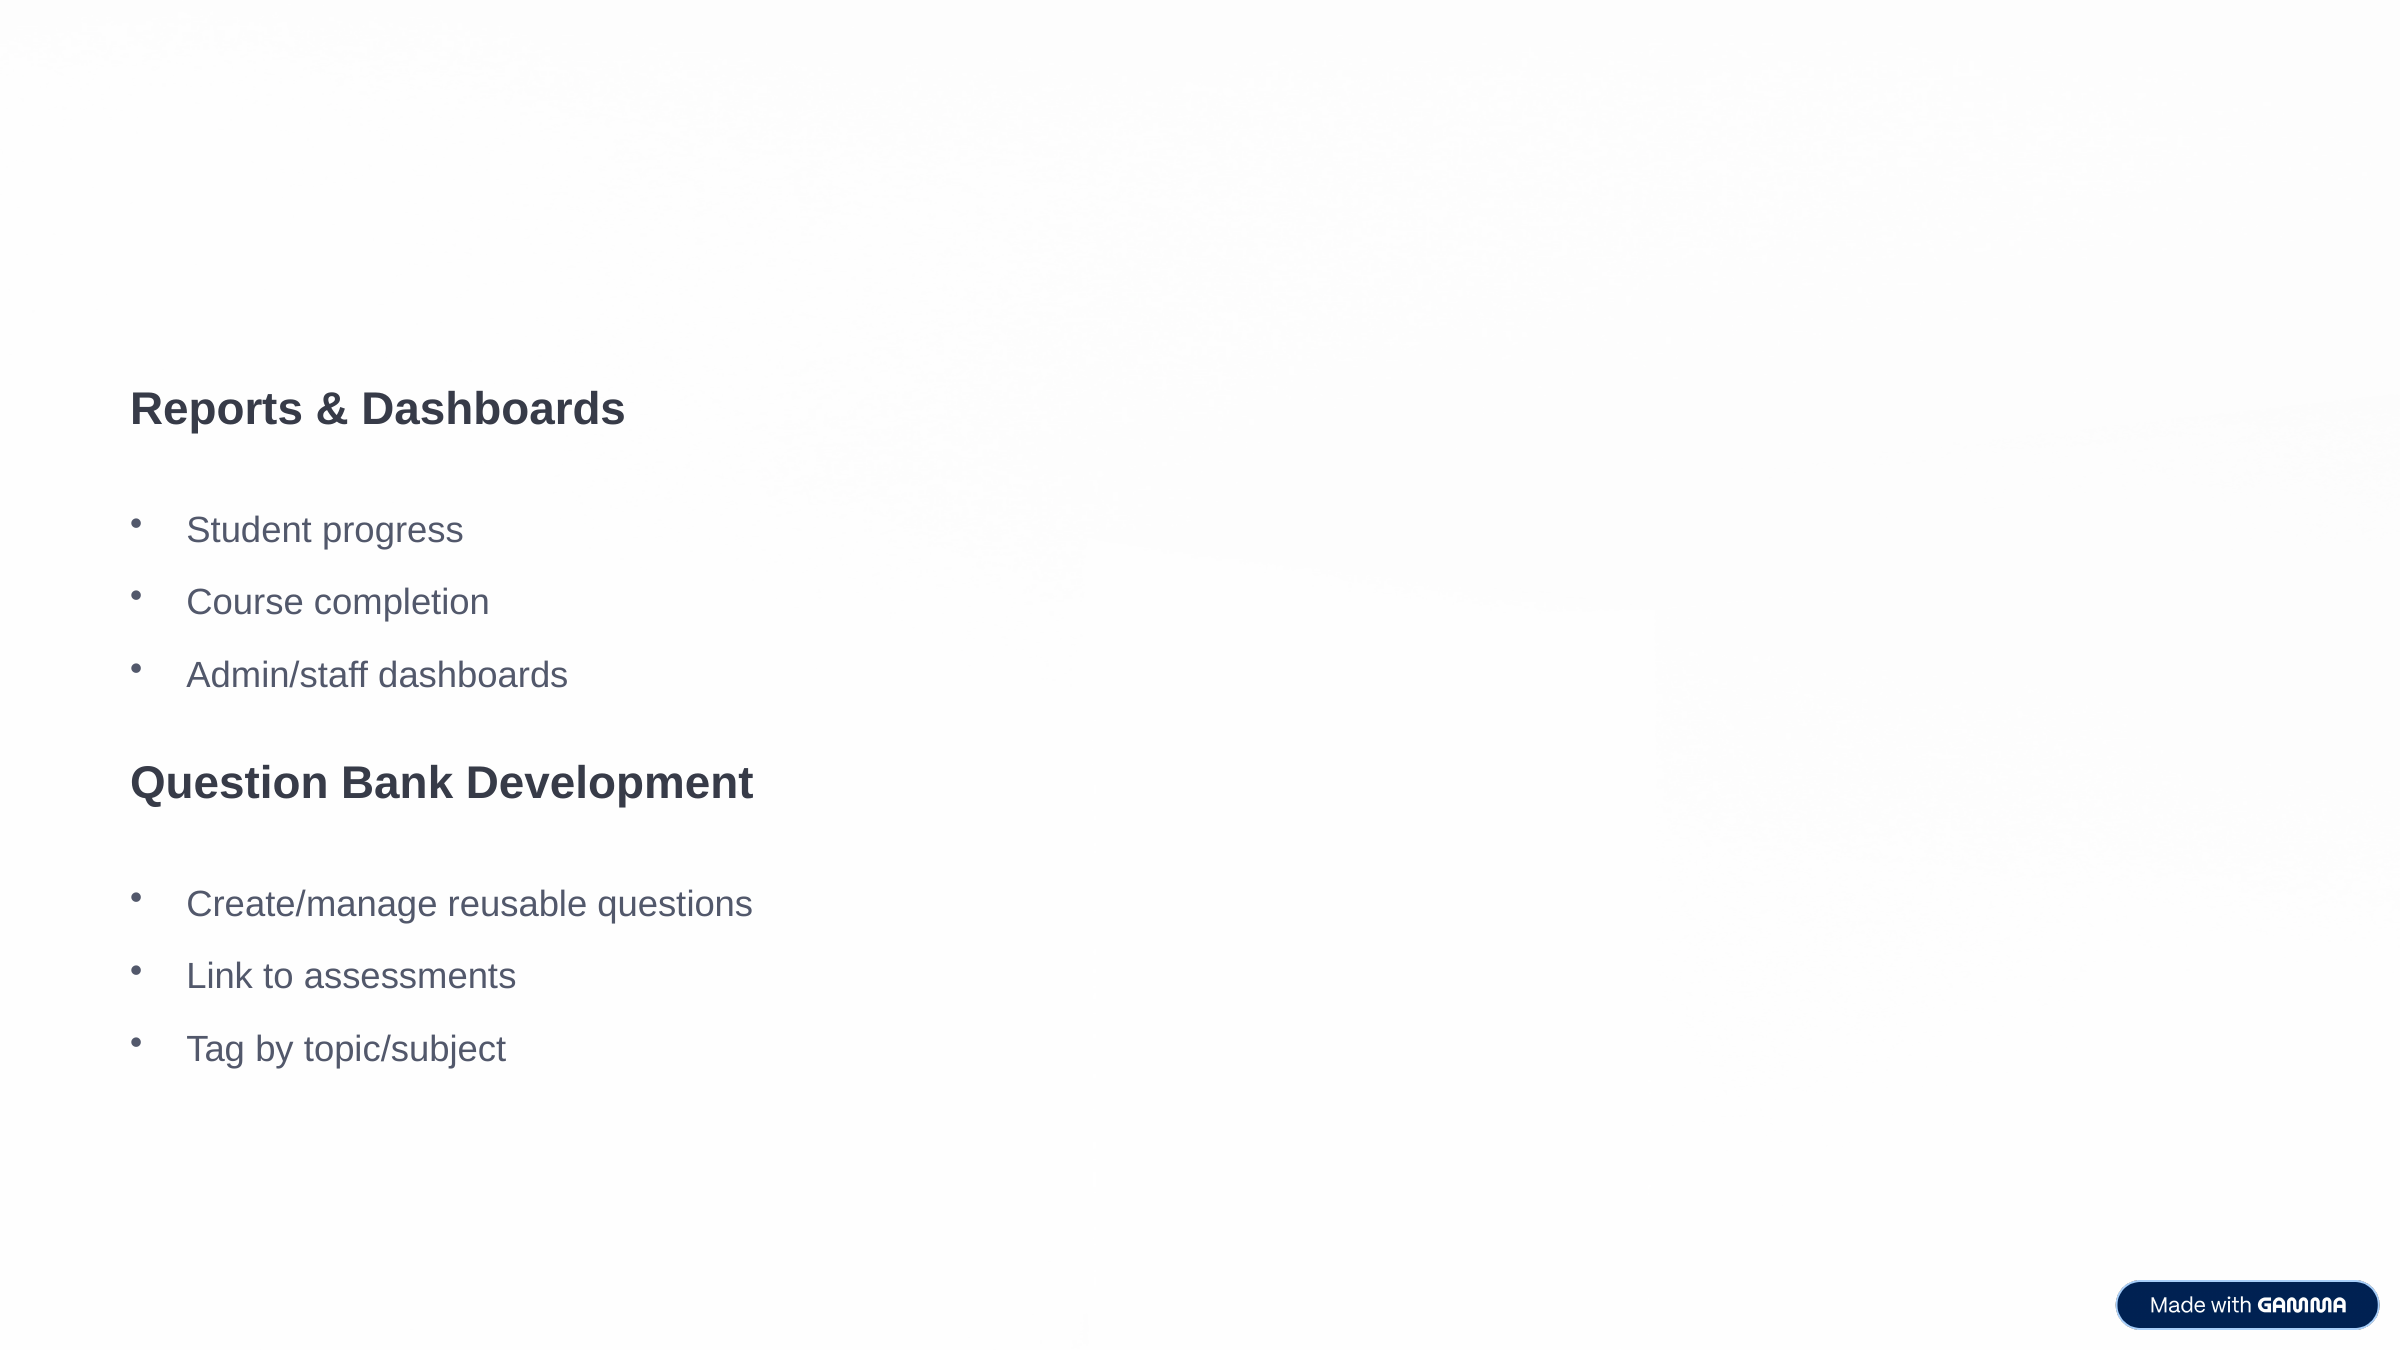

Reports & Dashboards
Student progress
Course completion
Admin/staff dashboards
Question Bank Development
Create/manage reusable questions
Link to assessments
Tag by topic/subject